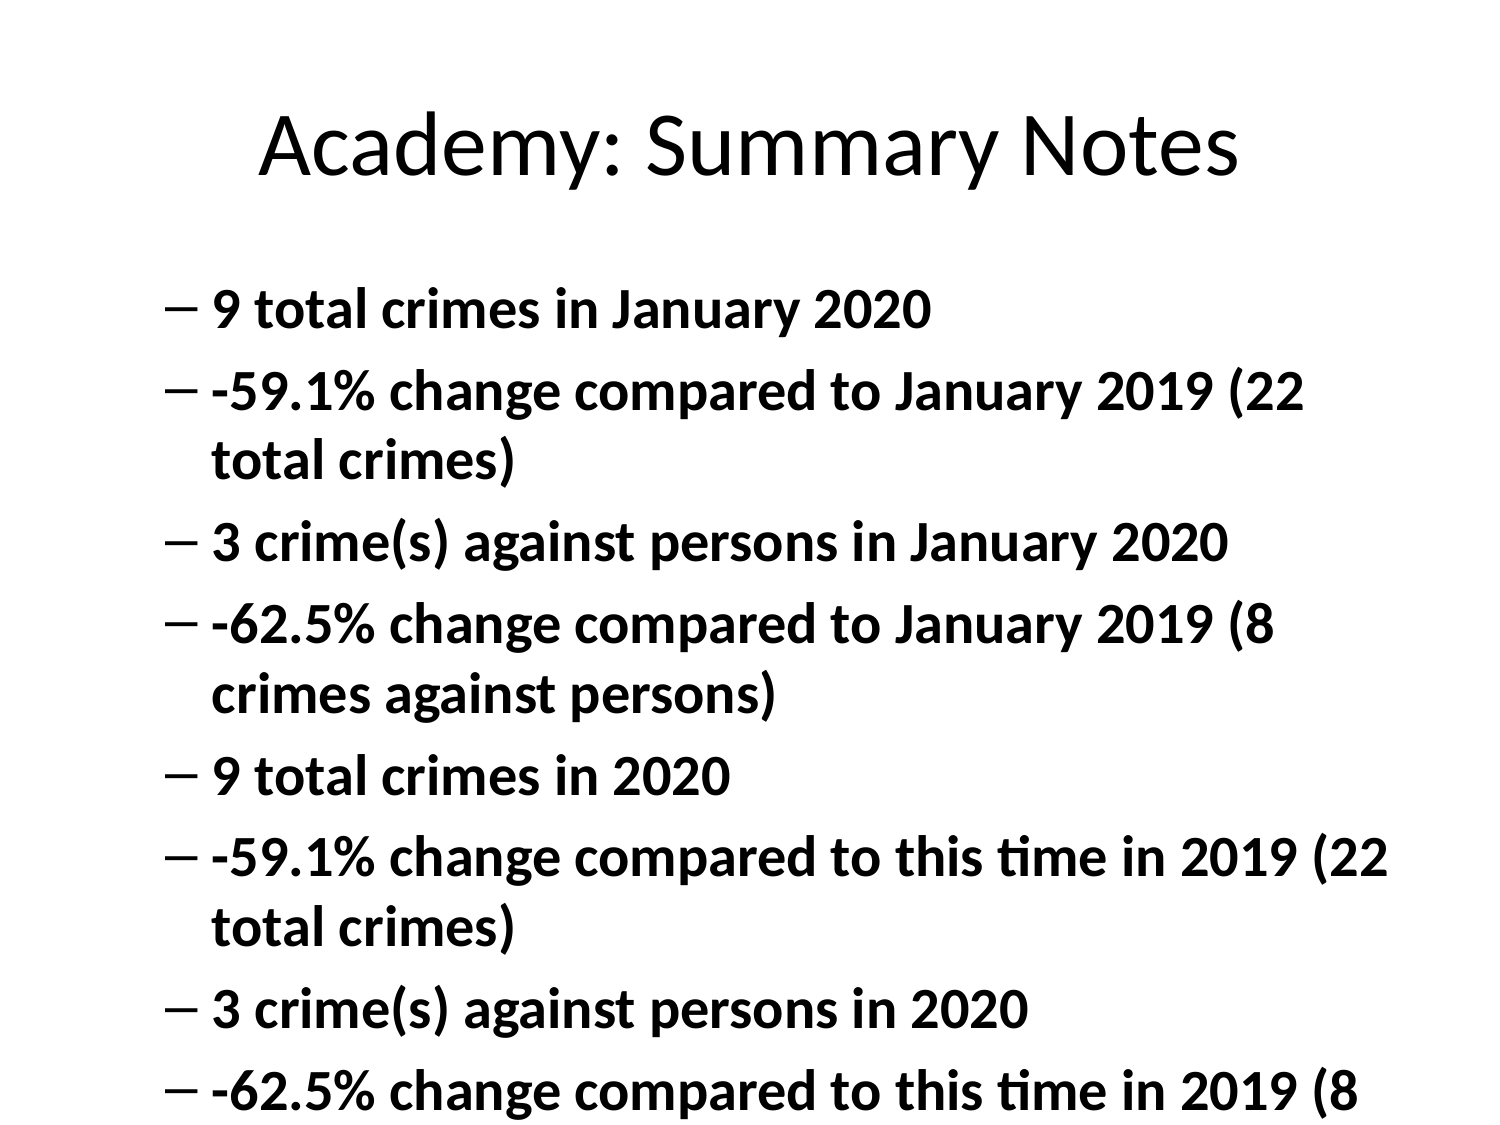

# Academy: Summary Notes
9 total crimes in January 2020
-59.1% change compared to January 2019 (22 total crimes)
3 crime(s) against persons in January 2020
-62.5% change compared to January 2019 (8 crimes against persons)
9 total crimes in 2020
-59.1% change compared to this time in 2019 (22 total crimes)
3 crime(s) against persons in 2020
-62.5% change compared to this time in 2019 (8 crimes against persons)